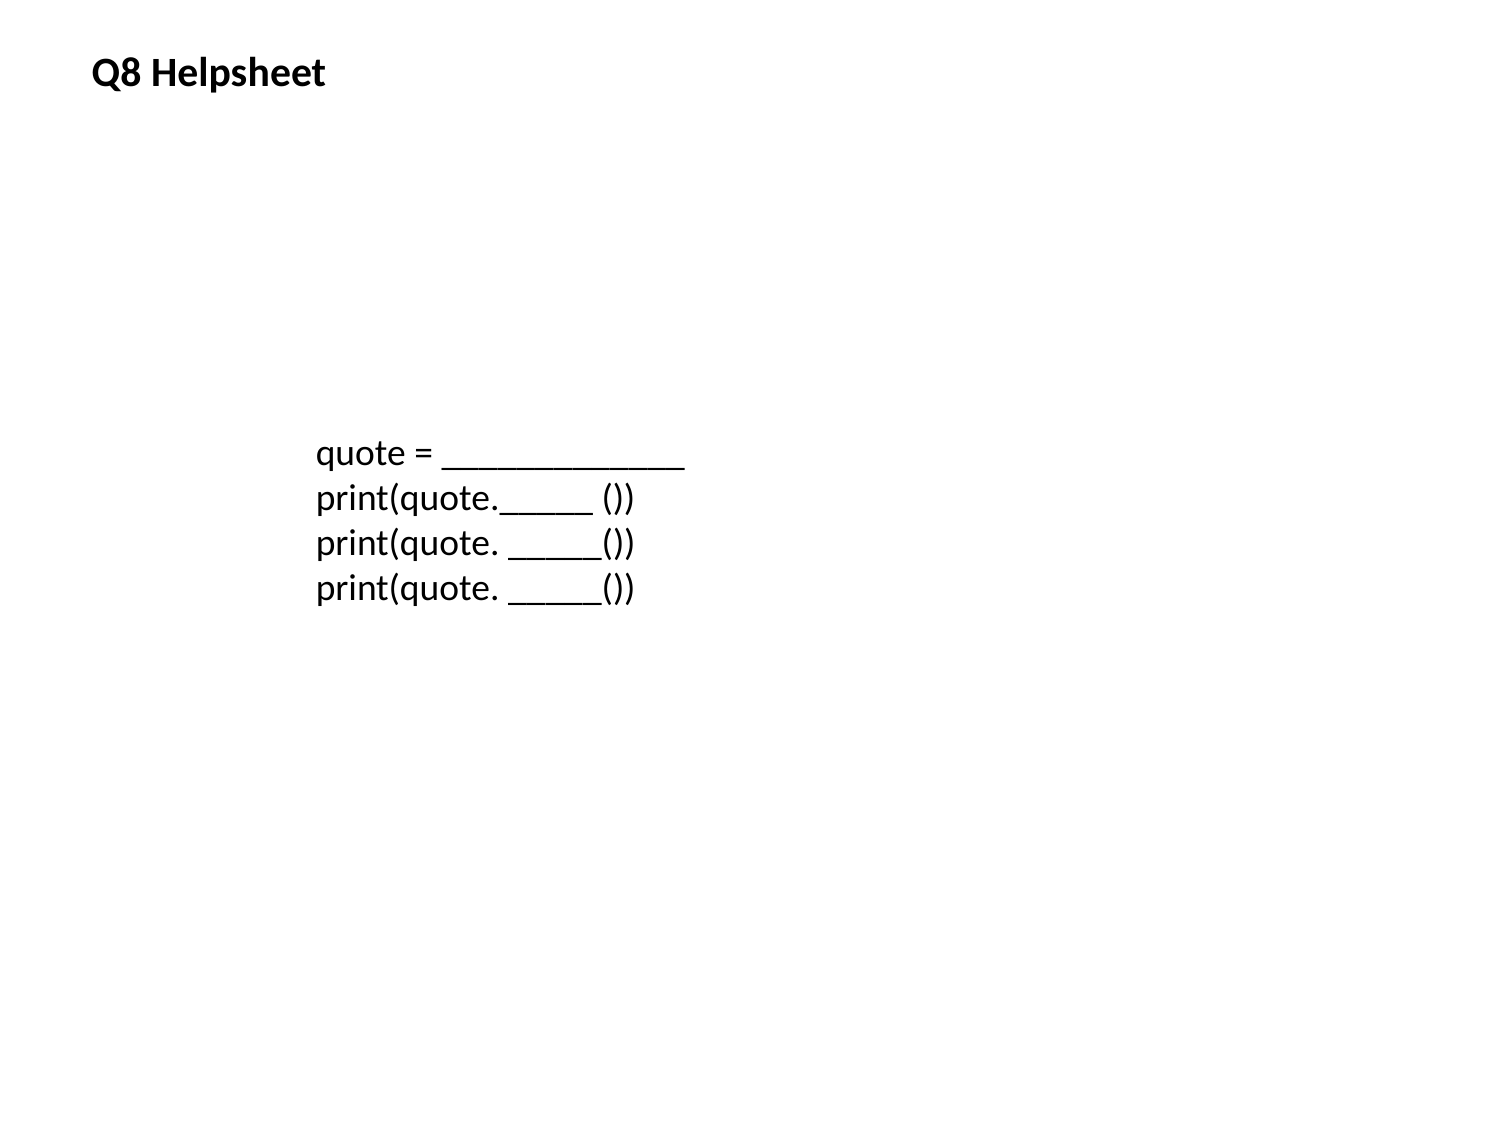

Q8 Helpsheet
quote = _____________
print(quote._____ ())
print(quote. _____())
print(quote. _____())